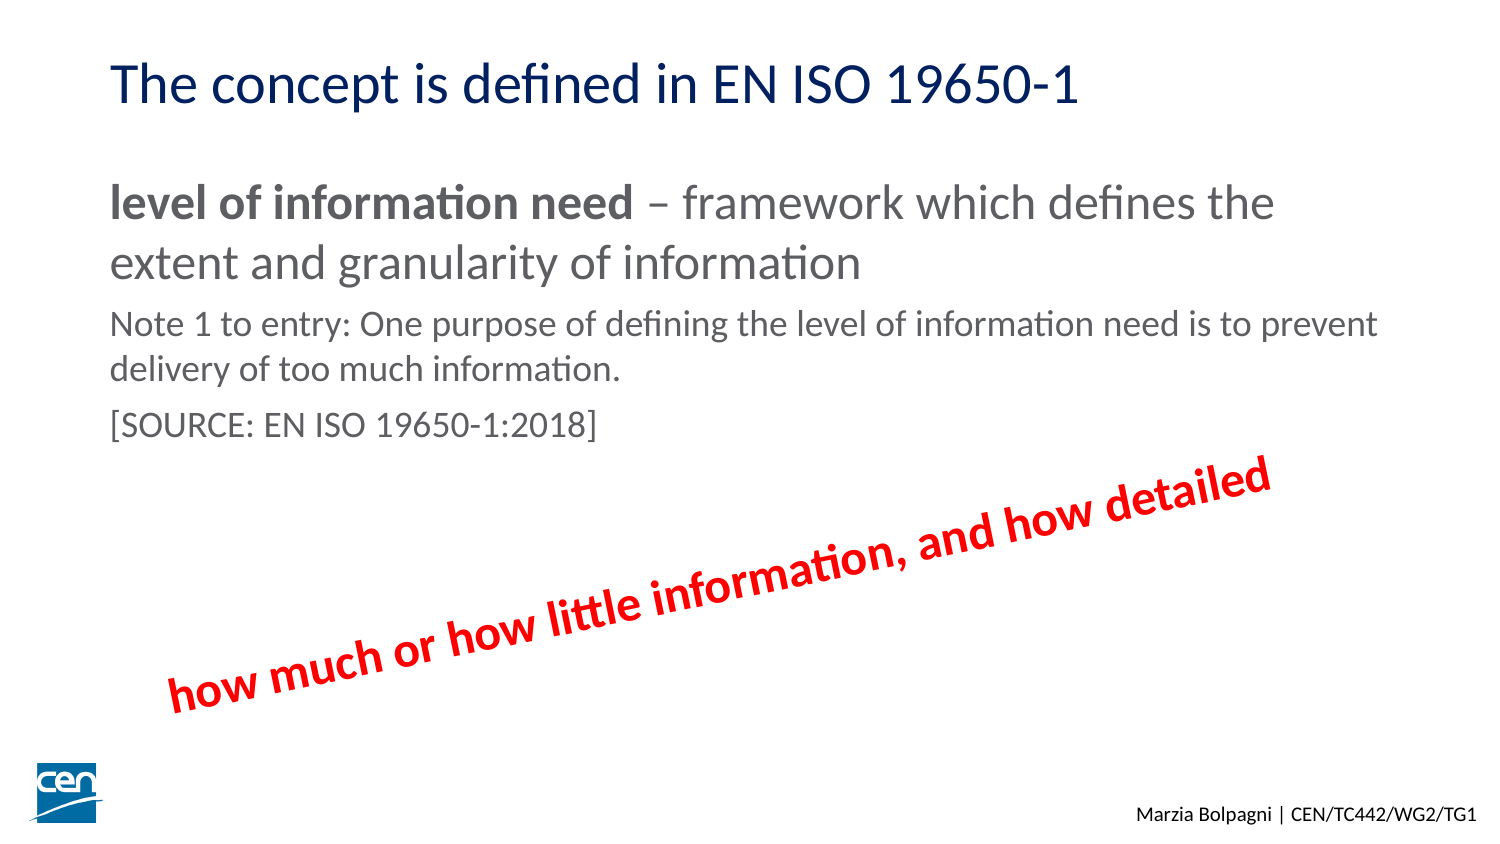

# The concept is defined in EN ISO 19650-1
level of information need – framework which defines the extent and granularity of information
Note 1 to entry: One purpose of defining the level of information need is to prevent delivery of too much information.
[SOURCE: EN ISO 19650-1:2018]

how much or how little information, and how detailed